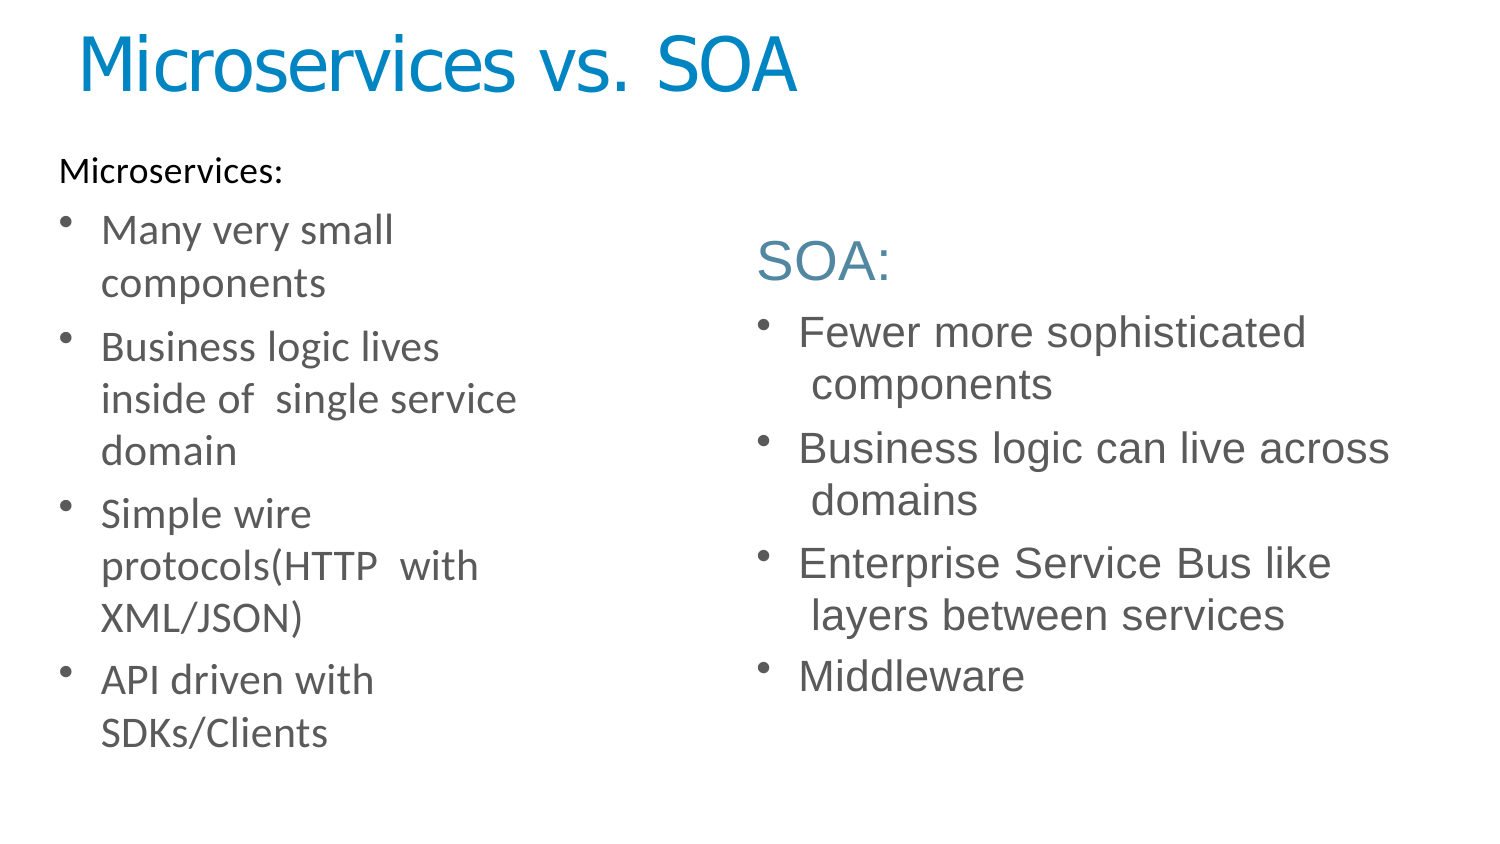

# Microservices vs. SOA
Microservices:
Many very small components
Business logic lives inside of  single service domain
Simple wire protocols(HTTP  with XML/JSON)
API driven with SDKs/Clients
SOA:
Fewer more sophisticated  components
Business logic can live across  domains
Enterprise Service Bus like  layers between services
Middleware